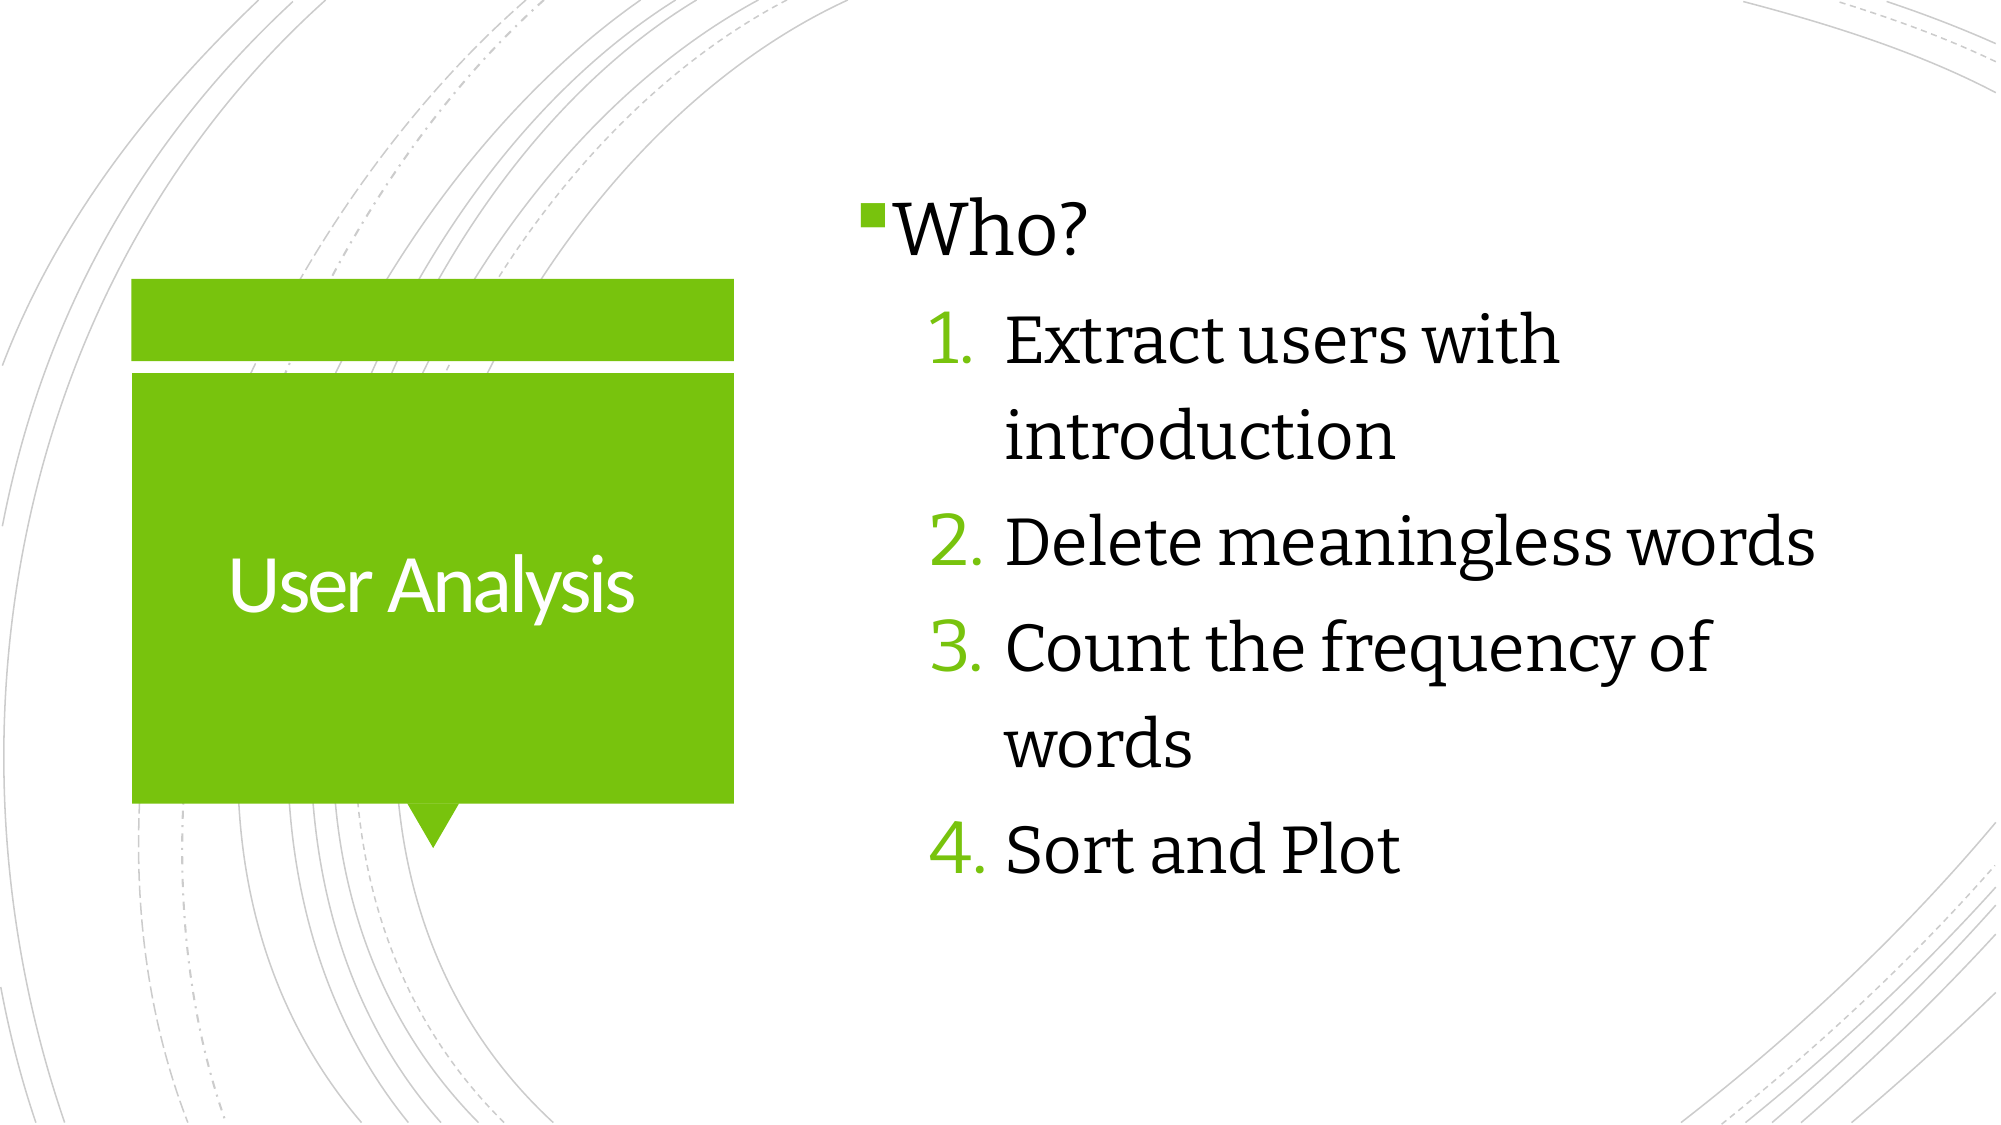

Who?
Extract users with introduction
Delete meaningless words
Count the frequency of words
Sort and Plot

# User Analysis